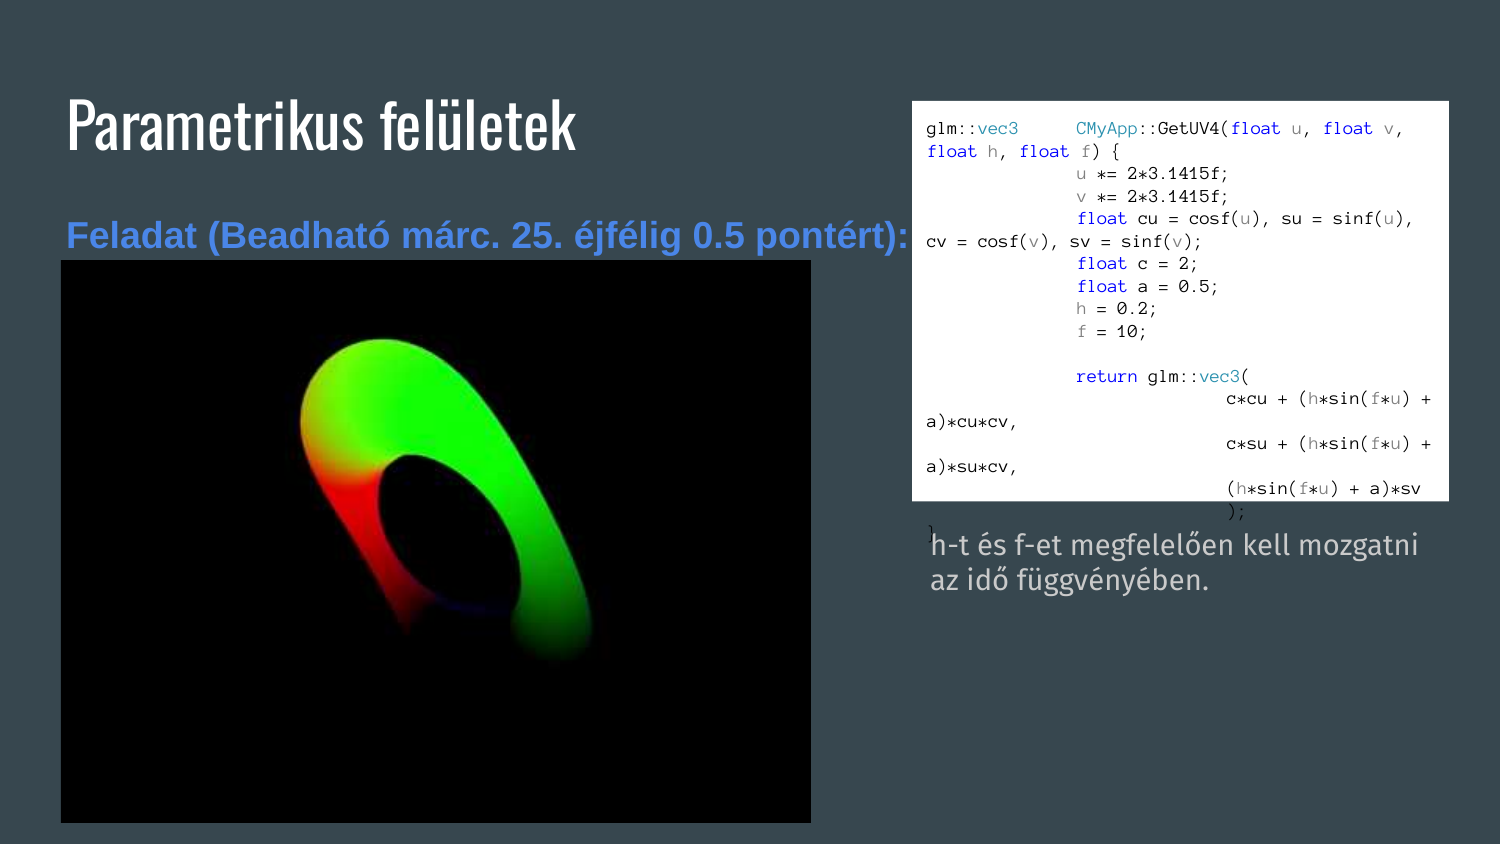

# Parametrikus felületek
glm::vec3	CMyApp::GetUV4(float u, float v, float h, float f) {
	u *= 2*3.1415f;
	v *= 2*3.1415f;
	float cu = cosf(u), su = sinf(u), cv = cosf(v), sv = sinf(v);
	float c = 2;
	float a = 0.5;
	h = 0.2;
	f = 10;

	return glm::vec3(
		c*cu + (h*sin(f*u) + a)*cu*cv,
		c*su + (h*sin(f*u) + a)*su*cv,
		(h*sin(f*u) + a)*sv
		);
}

Feladat (Beadható márc. 25. éjfélig 0.5 pontért):

h-t és f-et megfelelően kell mozgatni az idő függvényében.